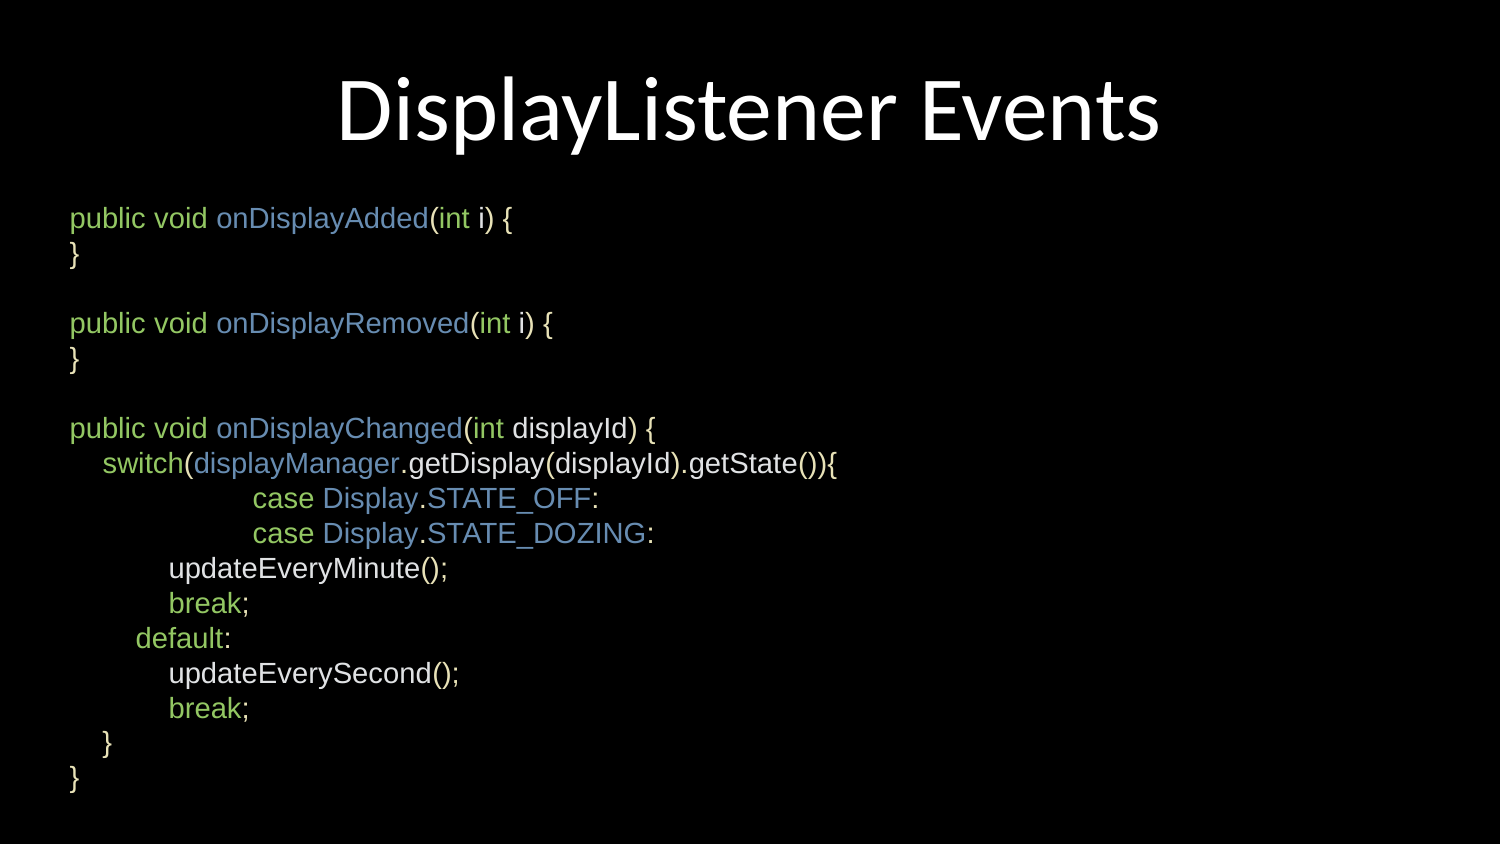

# DisplayListener Events
public void onDisplayAdded(int i) {
}
public void onDisplayRemoved(int i) {
}
public void onDisplayChanged(int displayId) {
    switch(displayManager.getDisplay(displayId).getState()){
	    case Display.STATE_OFF:
 	    case Display.STATE_DOZING:
            updateEveryMinute();
            break;
        default:
            updateEverySecond();
            break;
    }
}